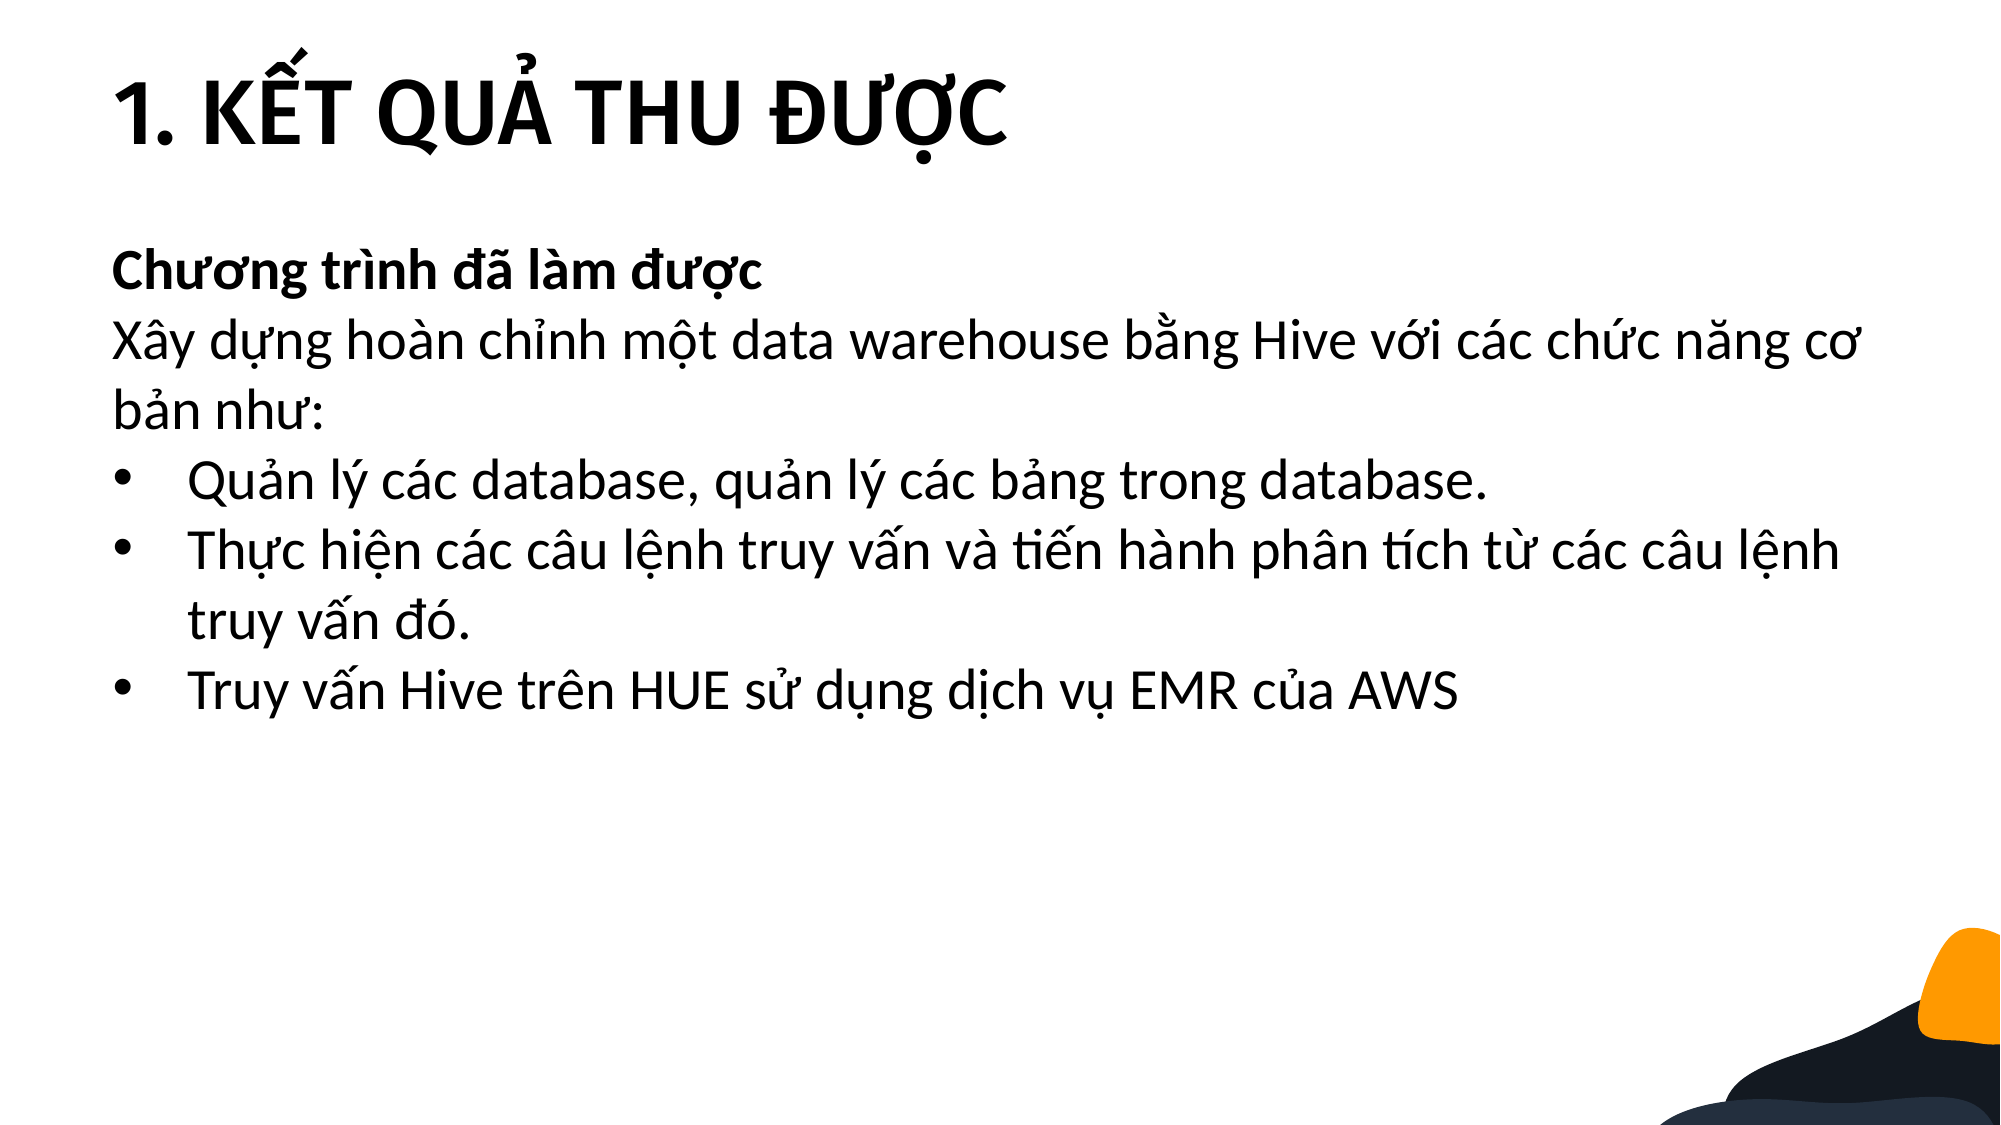

1. KẾT QUẢ THU ĐƯỢC
Chương trình đã làm được
Xây dựng hoàn chỉnh một data warehouse bằng Hive với các chức năng cơ bản như:
Quản lý các database, quản lý các bảng trong database.
Thực hiện các câu lệnh truy vấn và tiến hành phân tích từ các câu lệnh truy vấn đó.
Truy vấn Hive trên HUE sử dụng dịch vụ EMR của AWS